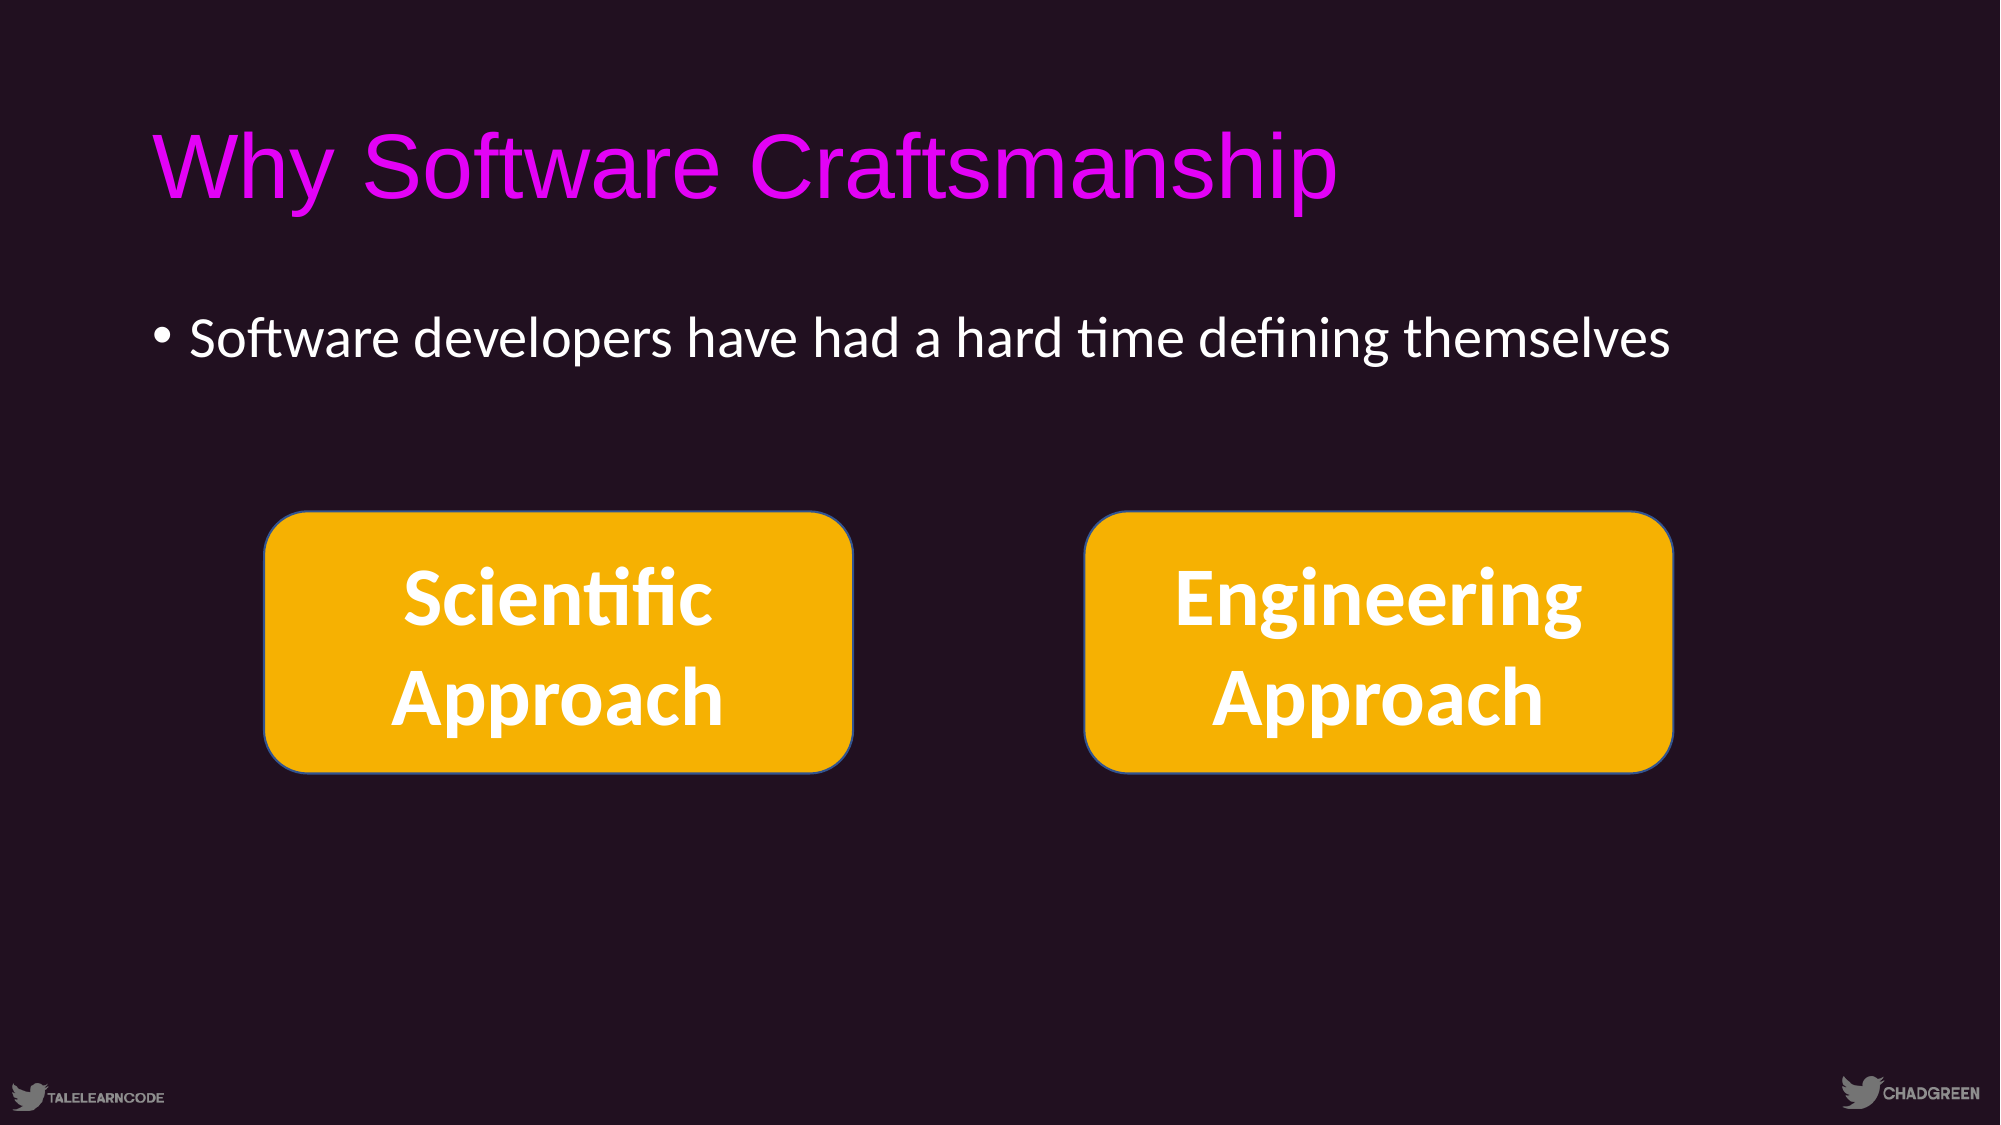

# Why Software Craftsmanship
Software developers have had a hard time defining themselves
Scientific Approach
Engineering Approach